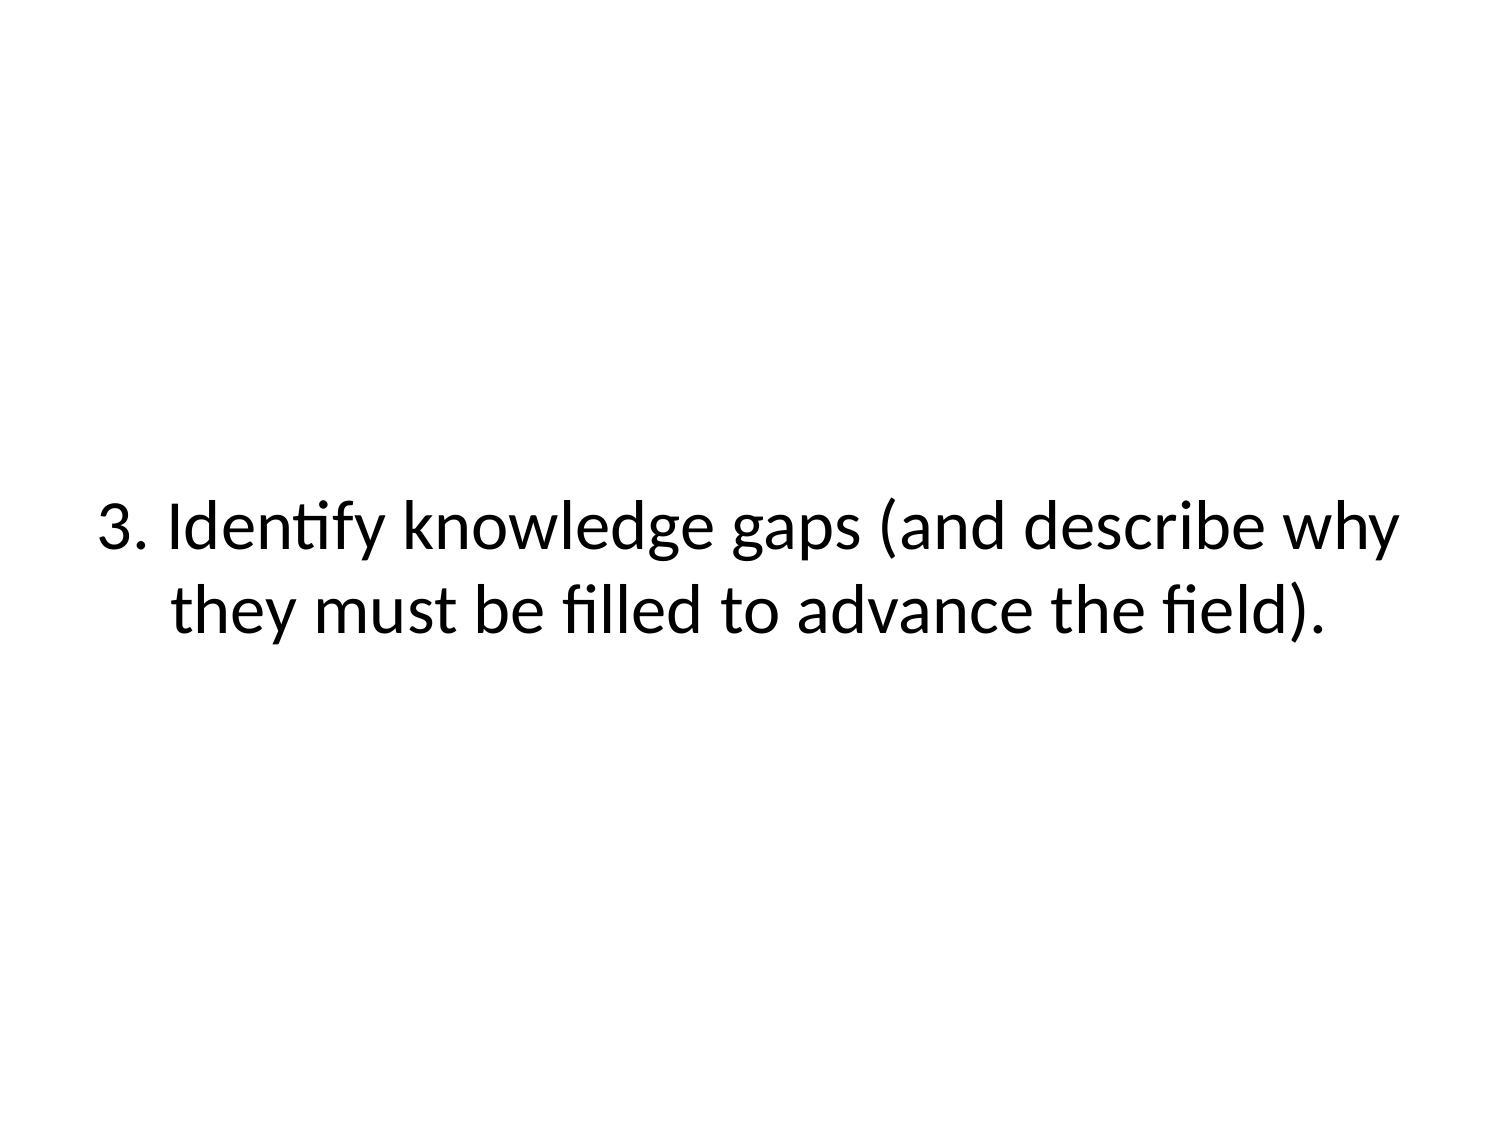

# 3. Identify knowledge gaps (and describe why they must be filled to advance the field).